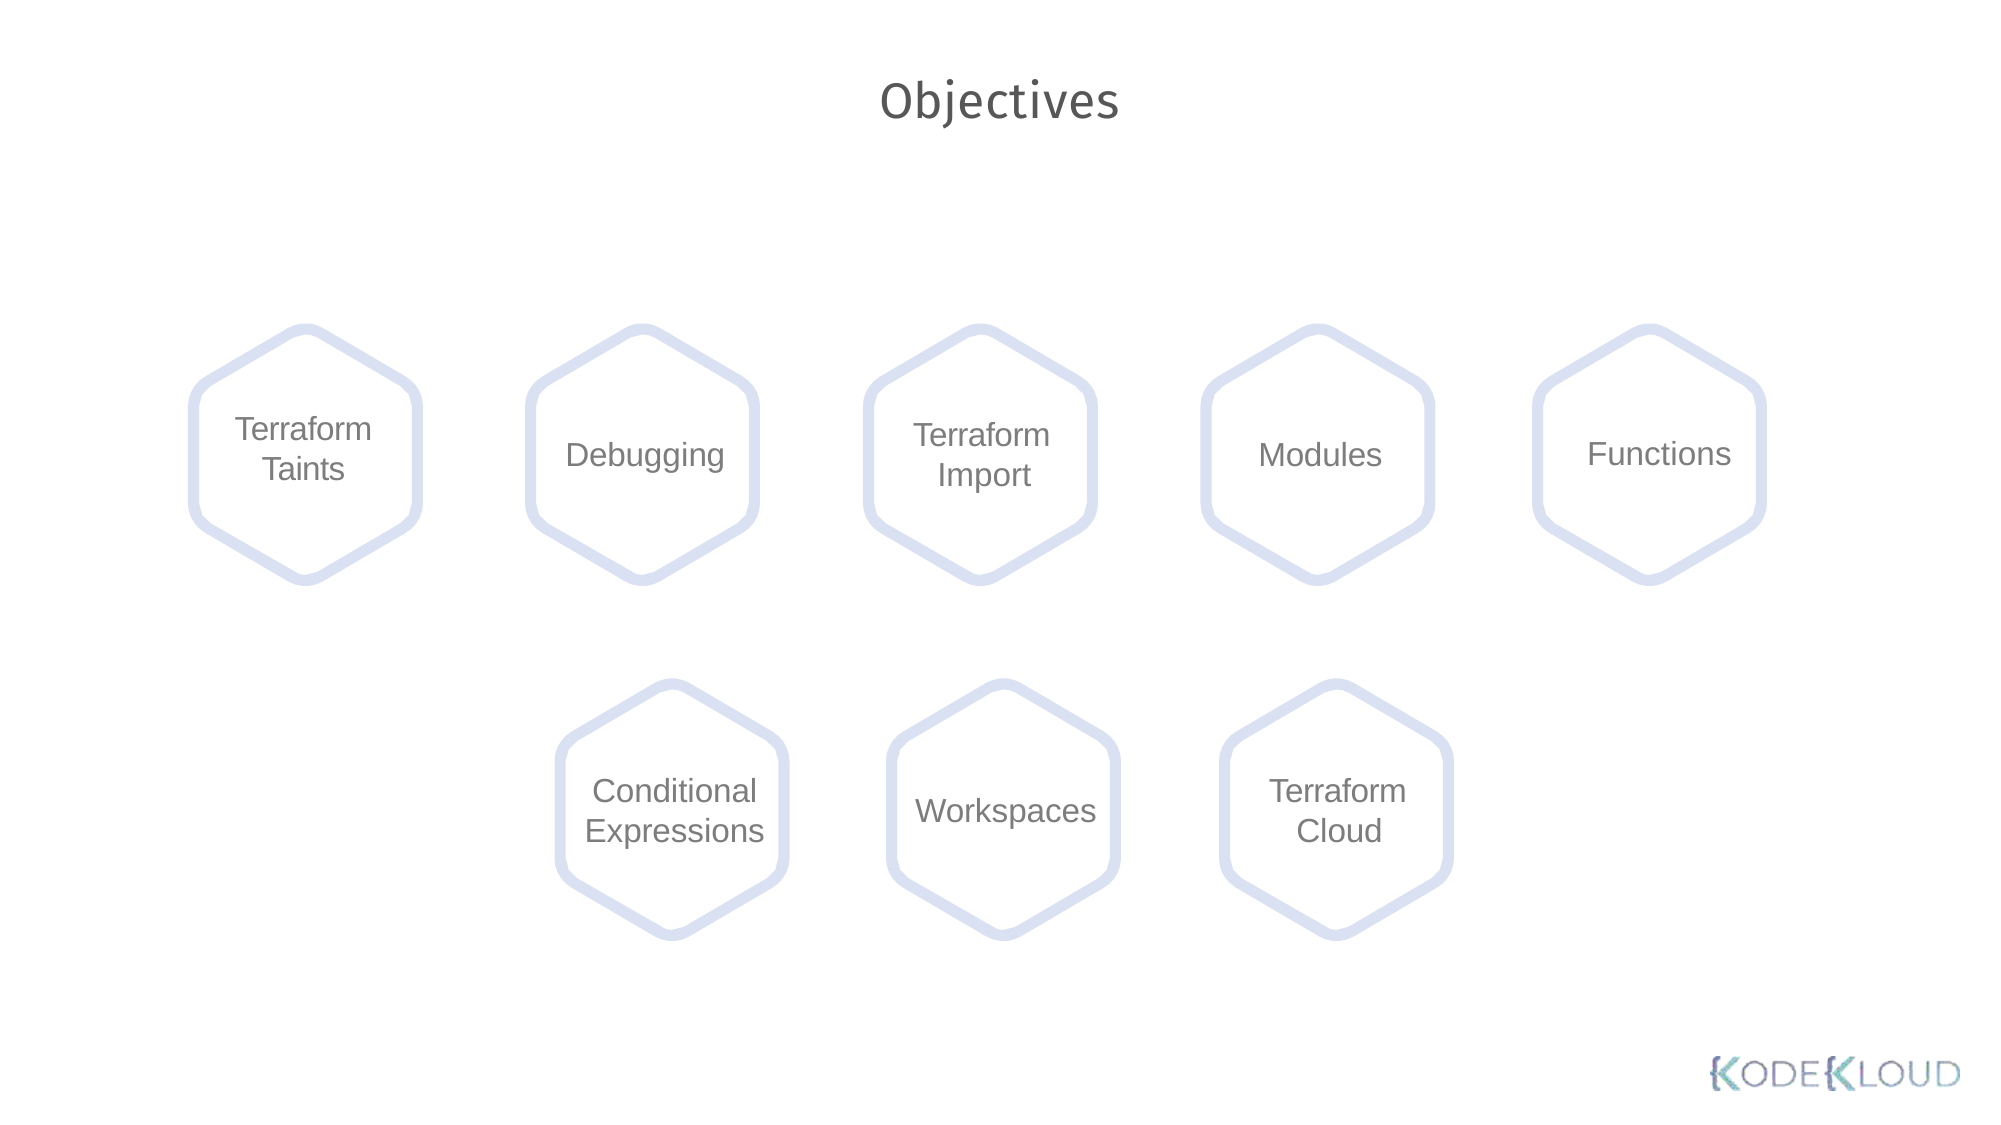

# Objectives

Terraform
Taints
Terraform
Import
Functions
Debugging
Modules

Conditional
Expressions
Terraform
Cloud
Workspaces